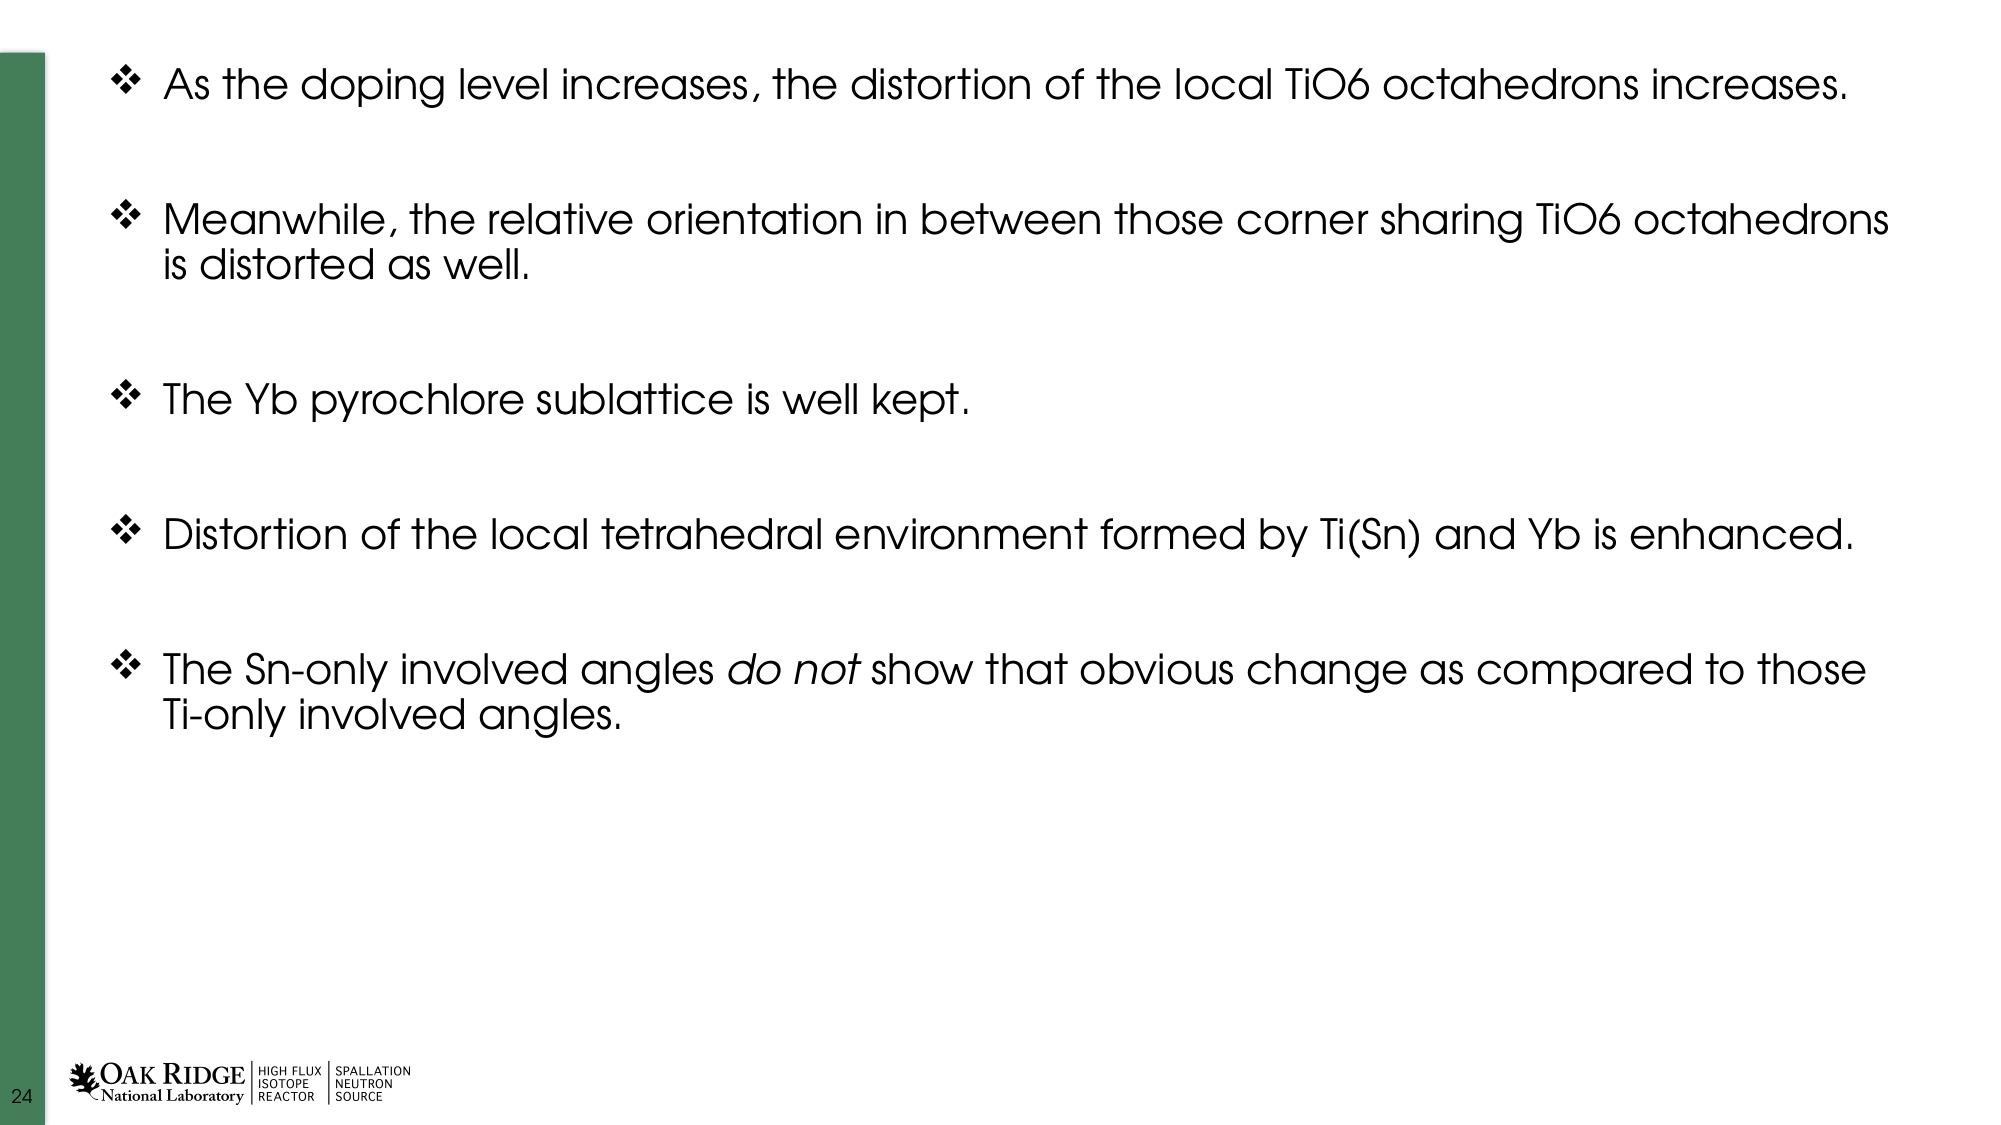

As the doping level increases, the distortion of the local TiO6 octahedrons increases.

Meanwhile, the relative orientation in between those corner sharing TiO6 octahedrons is distorted as well.

The Yb pyrochlore sublattice is well kept.

Distortion of the local tetrahedral environment formed by Ti(Sn) and Yb is enhanced.

The Sn-only involved angles do not show that obvious change as compared to those Ti-only involved angles.